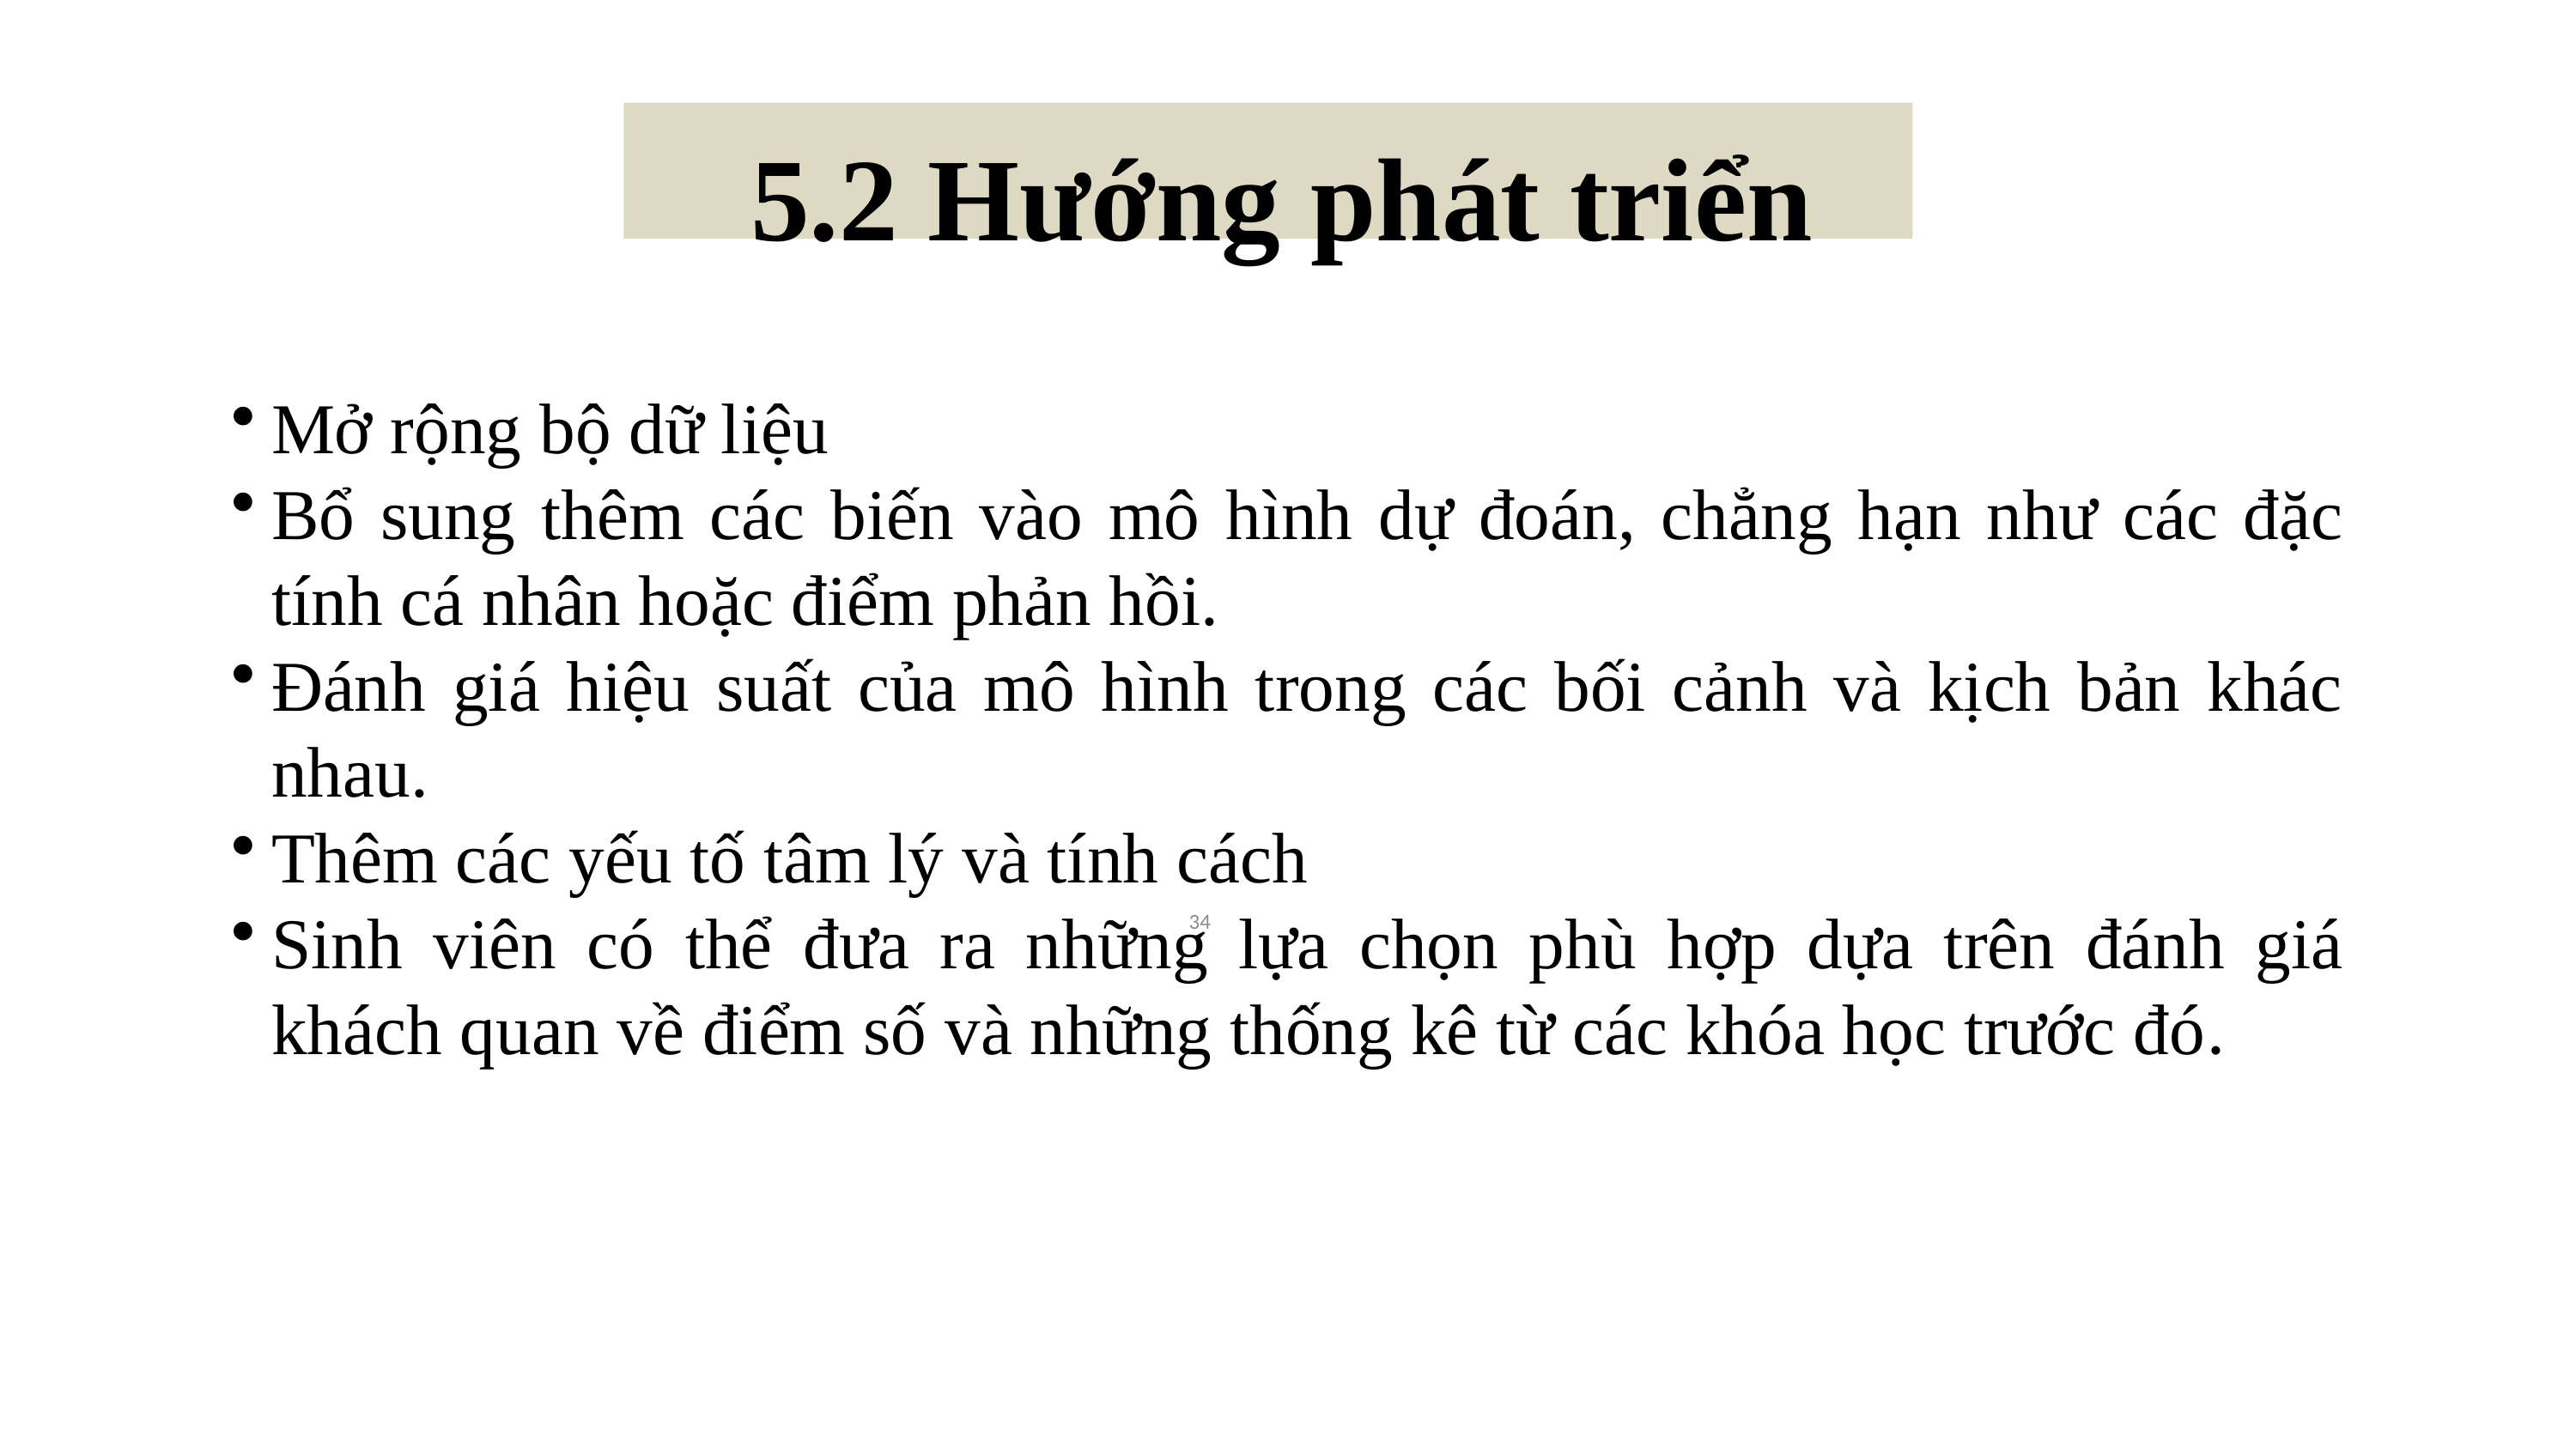

5.2 Hướng phát triển

Mở rộng bộ dữ liệu
Bổ sung thêm các biến vào mô hình dự đoán, chẳng hạn như các đặc tính cá nhân hoặc điểm phản hồi.
Đánh giá hiệu suất của mô hình trong các bối cảnh và kịch bản khác nhau.
Thêm các yếu tố tâm lý và tính cách
Sinh viên có thể đưa ra những lựa chọn phù hợp dựa trên đánh giá khách quan về điểm số và những thống kê từ các khóa học trước đó.

34